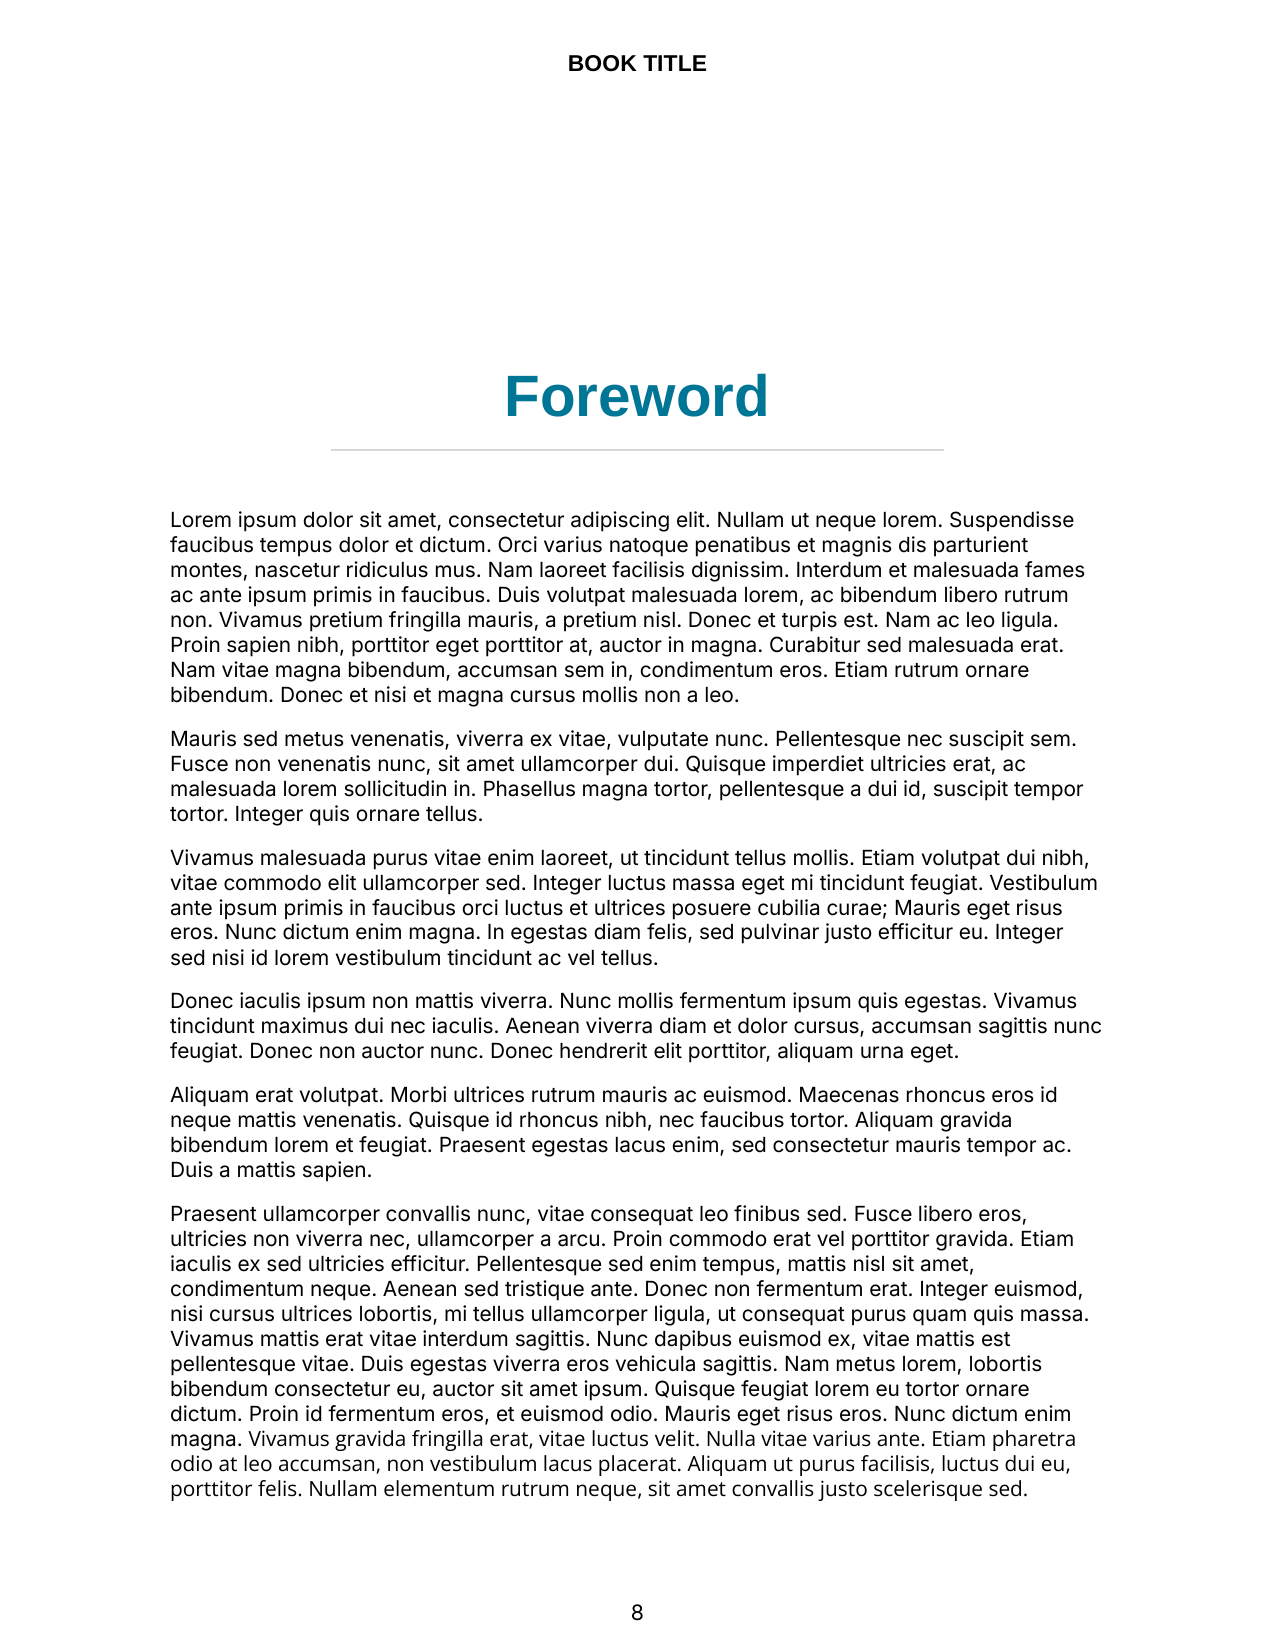

BOOK TITLE
Foreword
Lorem ipsum dolor sit amet, consectetur adipiscing elit. Nullam ut neque lorem. Suspendisse faucibus tempus dolor et dictum. Orci varius natoque penatibus et magnis dis parturient montes, nascetur ridiculus mus. Nam laoreet facilisis dignissim. Interdum et malesuada fames ac ante ipsum primis in faucibus. Duis volutpat malesuada lorem, ac bibendum libero rutrum non. Vivamus pretium fringilla mauris, a pretium nisl. Donec et turpis est. Nam ac leo ligula. Proin sapien nibh, porttitor eget porttitor at, auctor in magna. Curabitur sed malesuada erat. Nam vitae magna bibendum, accumsan sem in, condimentum eros. Etiam rutrum ornare bibendum. Donec et nisi et magna cursus mollis non a leo.
Mauris sed metus venenatis, viverra ex vitae, vulputate nunc. Pellentesque nec suscipit sem. Fusce non venenatis nunc, sit amet ullamcorper dui. Quisque imperdiet ultricies erat, ac malesuada lorem sollicitudin in. Phasellus magna tortor, pellentesque a dui id, suscipit tempor tortor. Integer quis ornare tellus.
Vivamus malesuada purus vitae enim laoreet, ut tincidunt tellus mollis. Etiam volutpat dui nibh, vitae commodo elit ullamcorper sed. Integer luctus massa eget mi tincidunt feugiat. Vestibulum ante ipsum primis in faucibus orci luctus et ultrices posuere cubilia curae; Mauris eget risus eros. Nunc dictum enim magna. In egestas diam felis, sed pulvinar justo efficitur eu. Integer sed nisi id lorem vestibulum tincidunt ac vel tellus.
Donec iaculis ipsum non mattis viverra. Nunc mollis fermentum ipsum quis egestas. Vivamus tincidunt maximus dui nec iaculis. Aenean viverra diam et dolor cursus, accumsan sagittis nunc feugiat. Donec non auctor nunc. Donec hendrerit elit porttitor, aliquam urna eget.
Aliquam erat volutpat. Morbi ultrices rutrum mauris ac euismod. Maecenas rhoncus eros id neque mattis venenatis. Quisque id rhoncus nibh, nec faucibus tortor. Aliquam gravida bibendum lorem et feugiat. Praesent egestas lacus enim, sed consectetur mauris tempor ac. Duis a mattis sapien.
Praesent ullamcorper convallis nunc, vitae consequat leo finibus sed. Fusce libero eros, ultricies non viverra nec, ullamcorper a arcu. Proin commodo erat vel porttitor gravida. Etiam iaculis ex sed ultricies efficitur. Pellentesque sed enim tempus, mattis nisl sit amet, condimentum neque. Aenean sed tristique ante. Donec non fermentum erat. Integer euismod, nisi cursus ultrices lobortis, mi tellus ullamcorper ligula, ut consequat purus quam quis massa. Vivamus mattis erat vitae interdum sagittis. Nunc dapibus euismod ex, vitae mattis est pellentesque vitae. Duis egestas viverra eros vehicula sagittis. Nam metus lorem, lobortis bibendum consectetur eu, auctor sit amet ipsum. Quisque feugiat lorem eu tortor ornare dictum. Proin id fermentum eros, et euismod odio. Mauris eget risus eros. Nunc dictum enim magna. Vivamus gravida fringilla erat, vitae luctus velit. Nulla vitae varius ante. Etiam pharetra odio at leo accumsan, non vestibulum lacus placerat. Aliquam ut purus facilisis, luctus dui eu, porttitor felis. Nullam elementum rutrum neque, sit amet convallis justo scelerisque sed.
8